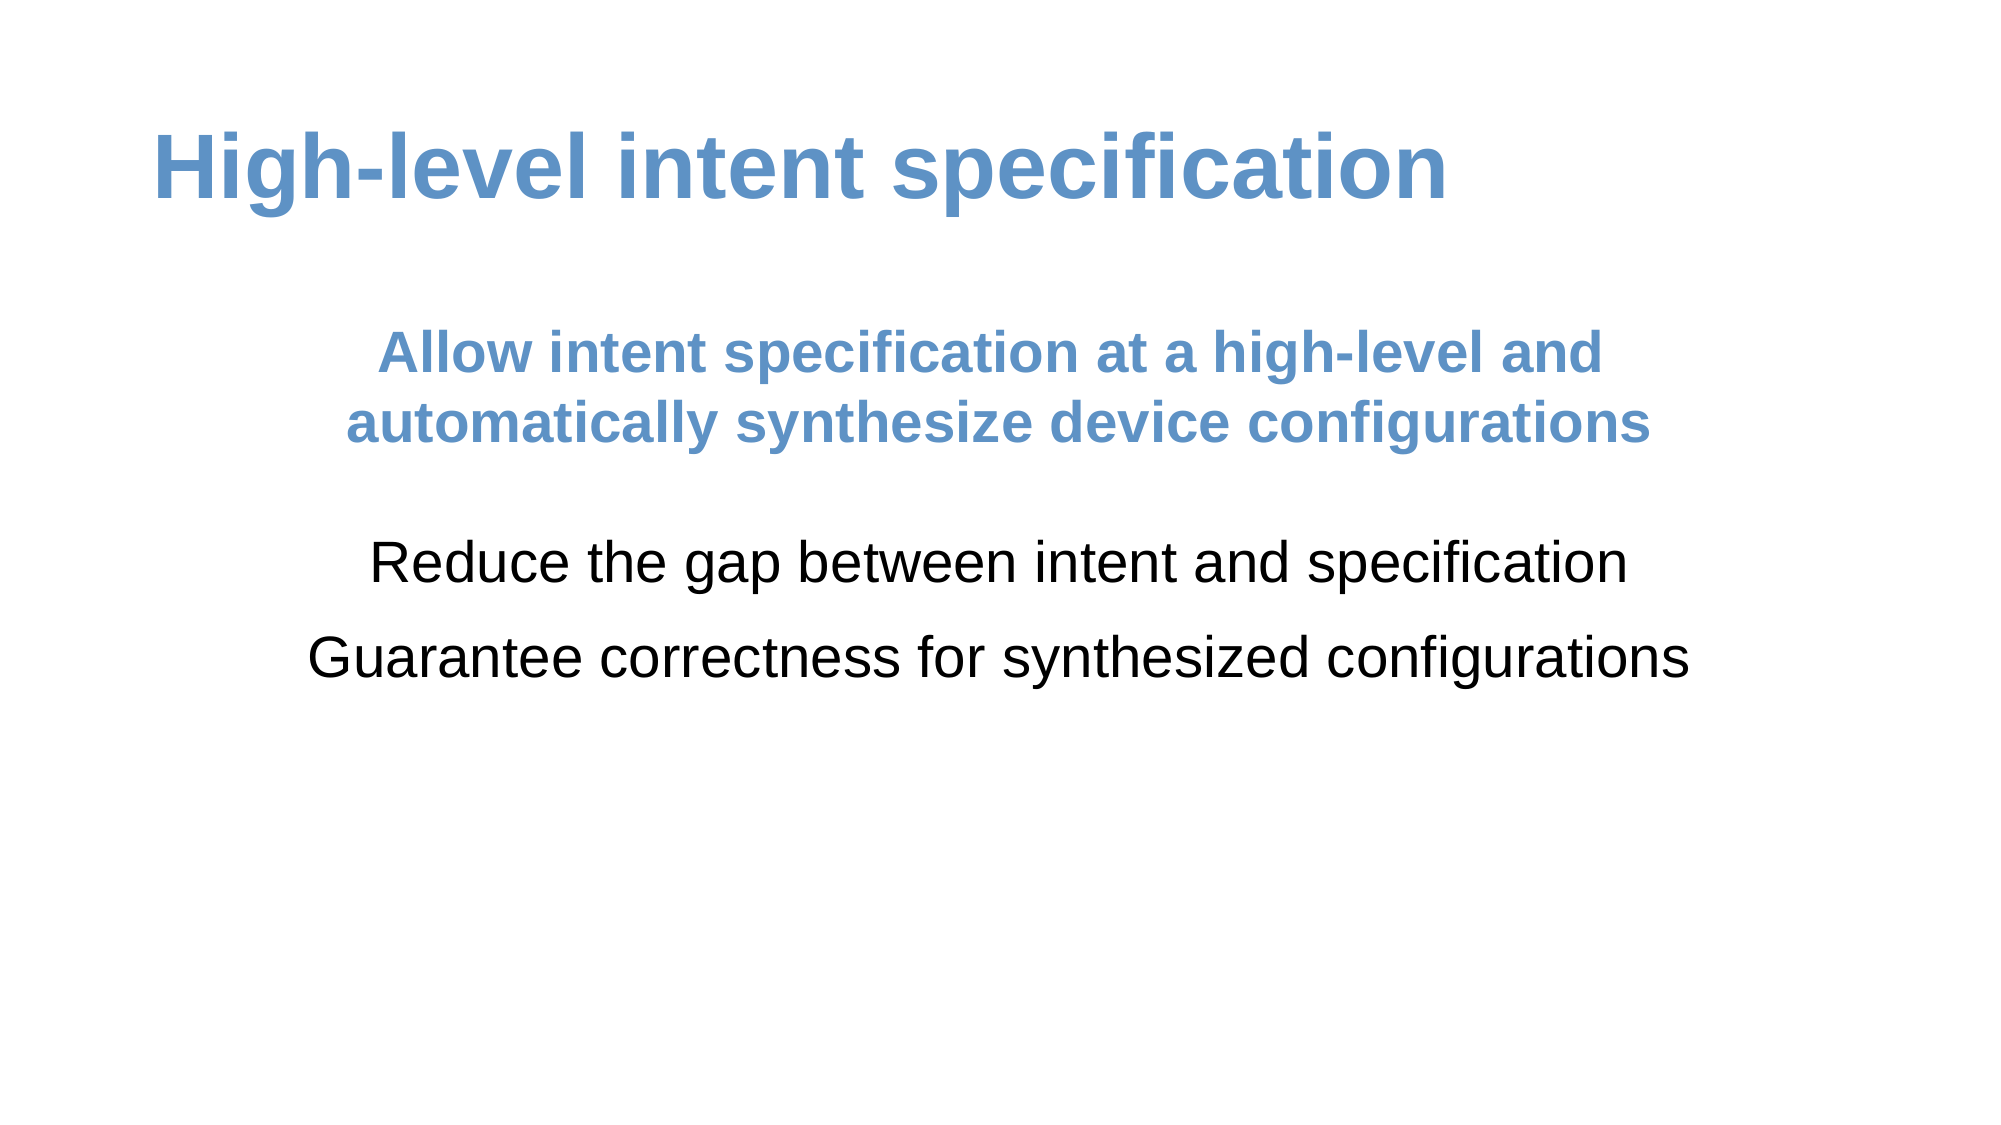

# High-level intent specification
Allow intent specification at a high-level and
automatically synthesize device configurations

Reduce the gap between intent and specification

Guarantee correctness for synthesized configurations